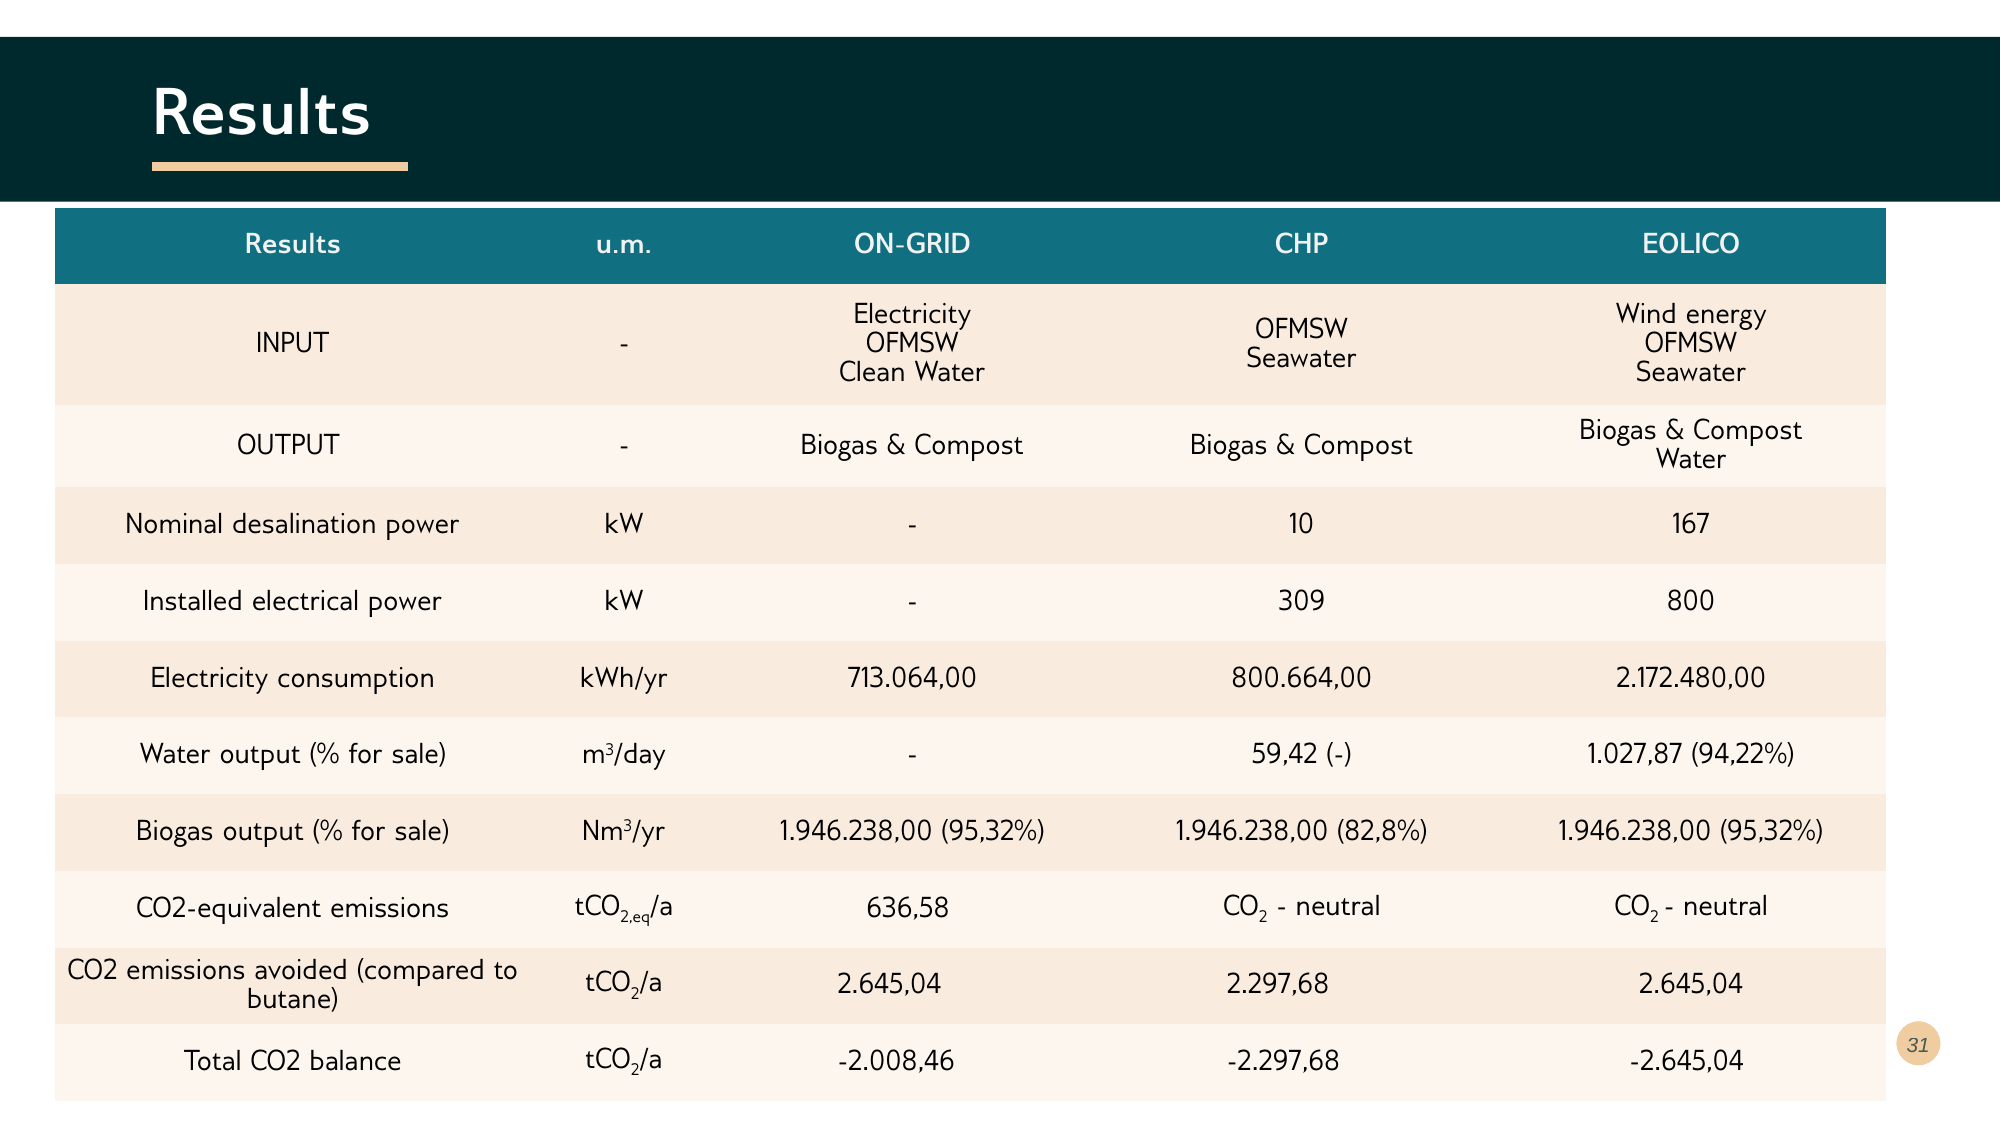

# Results

| Results | u.m. | ON-GRID | CHP | EOLICO |
| --- | --- | --- | --- | --- |
| INPUT | - | Electricity OFMSW Clean Water | OFMSW Seawater | Wind energy OFMSW Seawater |
| OUTPUT | - | Biogas & Compost | Biogas & Compost | Biogas & Compost Water |
| Nominal desalination power | kW | - | 10 | 167 |
| Installed electrical power | kW | - | 309 | 800 |
| Electricity consumption | kWh/yr | 713.064,00 | 800.664,00 | 2.172.480,00 |
| Water output (% for sale) | m3/day | - | 59,42 (-) | 1.027,87 (94,22%) |
| Biogas output (% for sale) | Nm3/yr | 1.946.238,00 (95,32%) | 1.946.238,00 (82,8%) | 1.946.238,00 (95,32%) |
| CO2-equivalent emissions | tCO2,eq/a | 636,58 | CO2 - neutral | CO2 - neutral |
| CO2 emissions avoided (compared to butane) | tCO2/a | 2.645,04 | 2.297,68 | 2.645,04 |
| Total CO2 balance | tCO2/a | -2.008,46 | -2.297,68 | -2.645,04 |
31